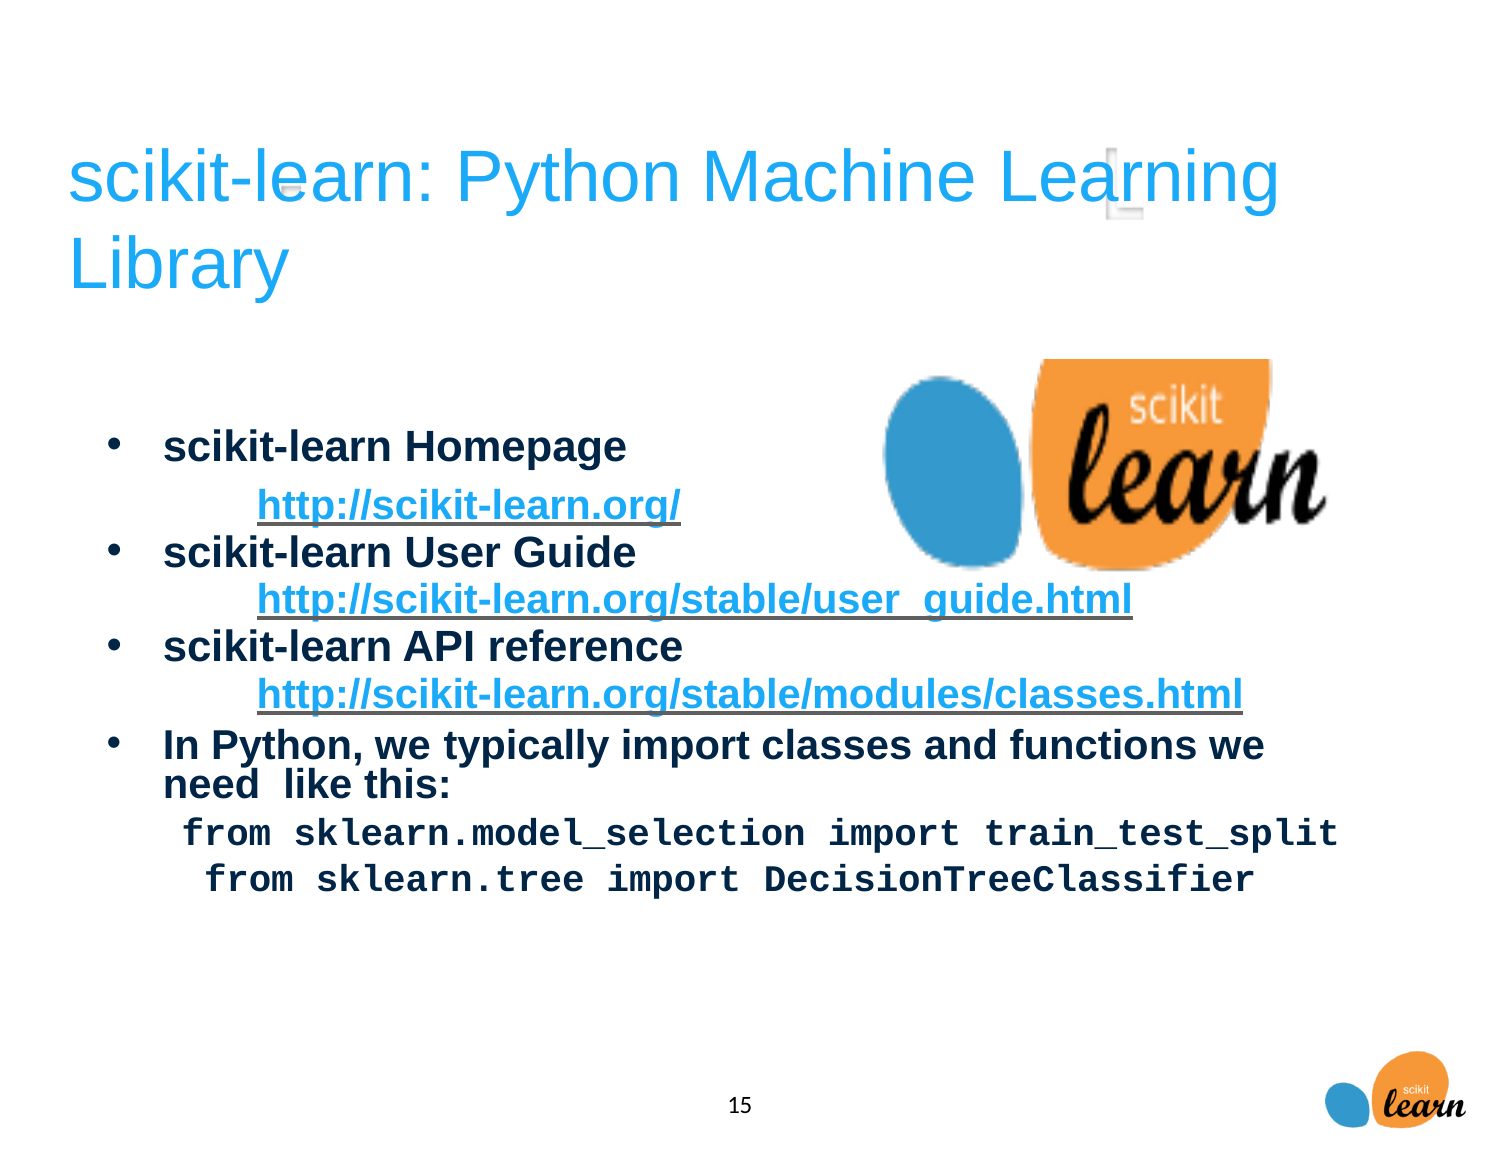

APPLIED MACHINE  LEARNING IN PYTHON

# scikit-learn: Python Machine Learning Library

scikit-learn Homepage
http://scikit-learn.org/
scikit-learn User Guide
http://scikit-learn.org/stable/user_guide.html
scikit-learn API reference
http://scikit-learn.org/stable/modules/classes.html
In Python, we typically import classes and functions we need  like this:
from sklearn.model_selection import train_test_split  from sklearn.tree import DecisionTreeClassifier